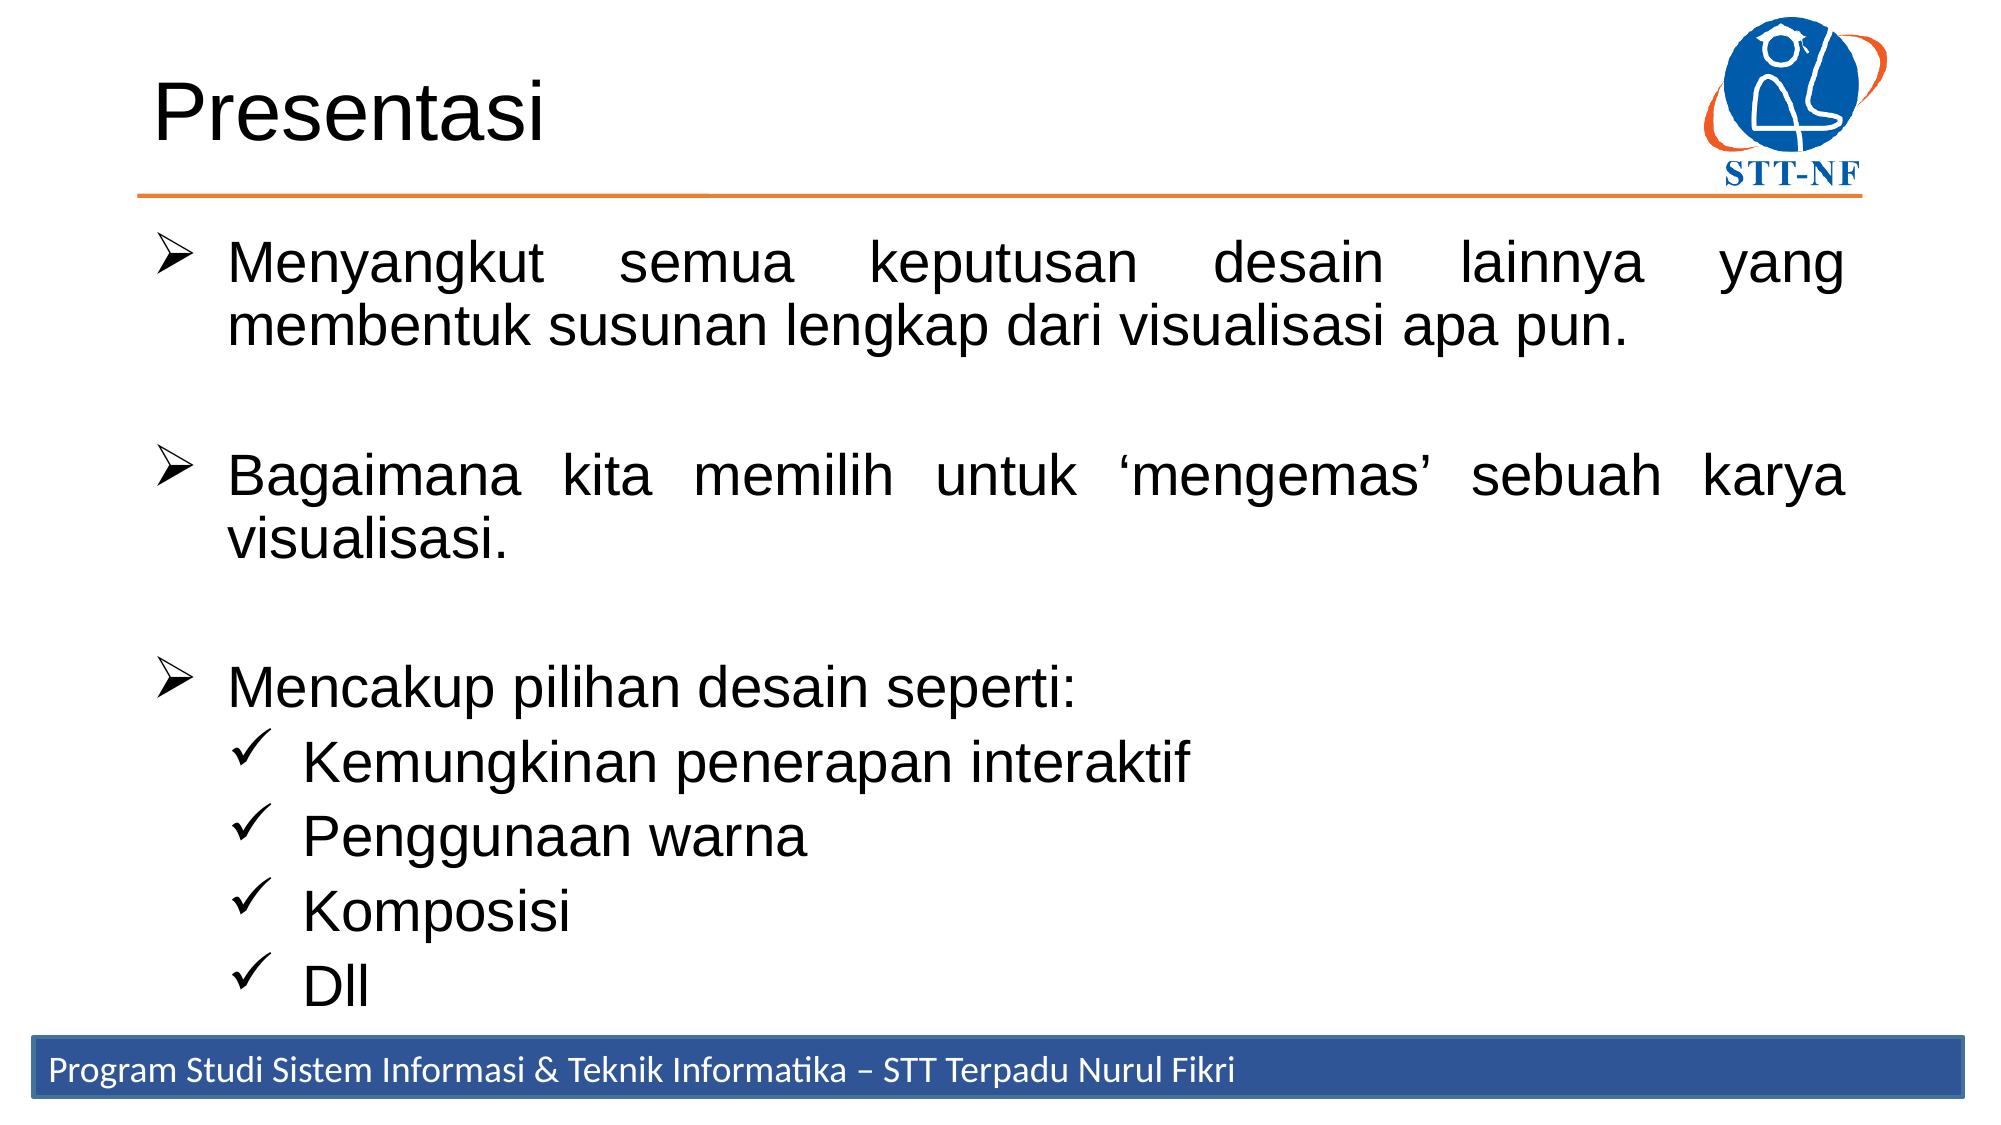

Presentasi
Menyangkut semua keputusan desain lainnya yang membentuk susunan lengkap dari visualisasi apa pun.

Bagaimana kita memilih untuk ‘mengemas’ sebuah karya visualisasi.

Mencakup pilihan desain seperti:
Kemungkinan penerapan interaktif
Penggunaan warna
Komposisi
Dll